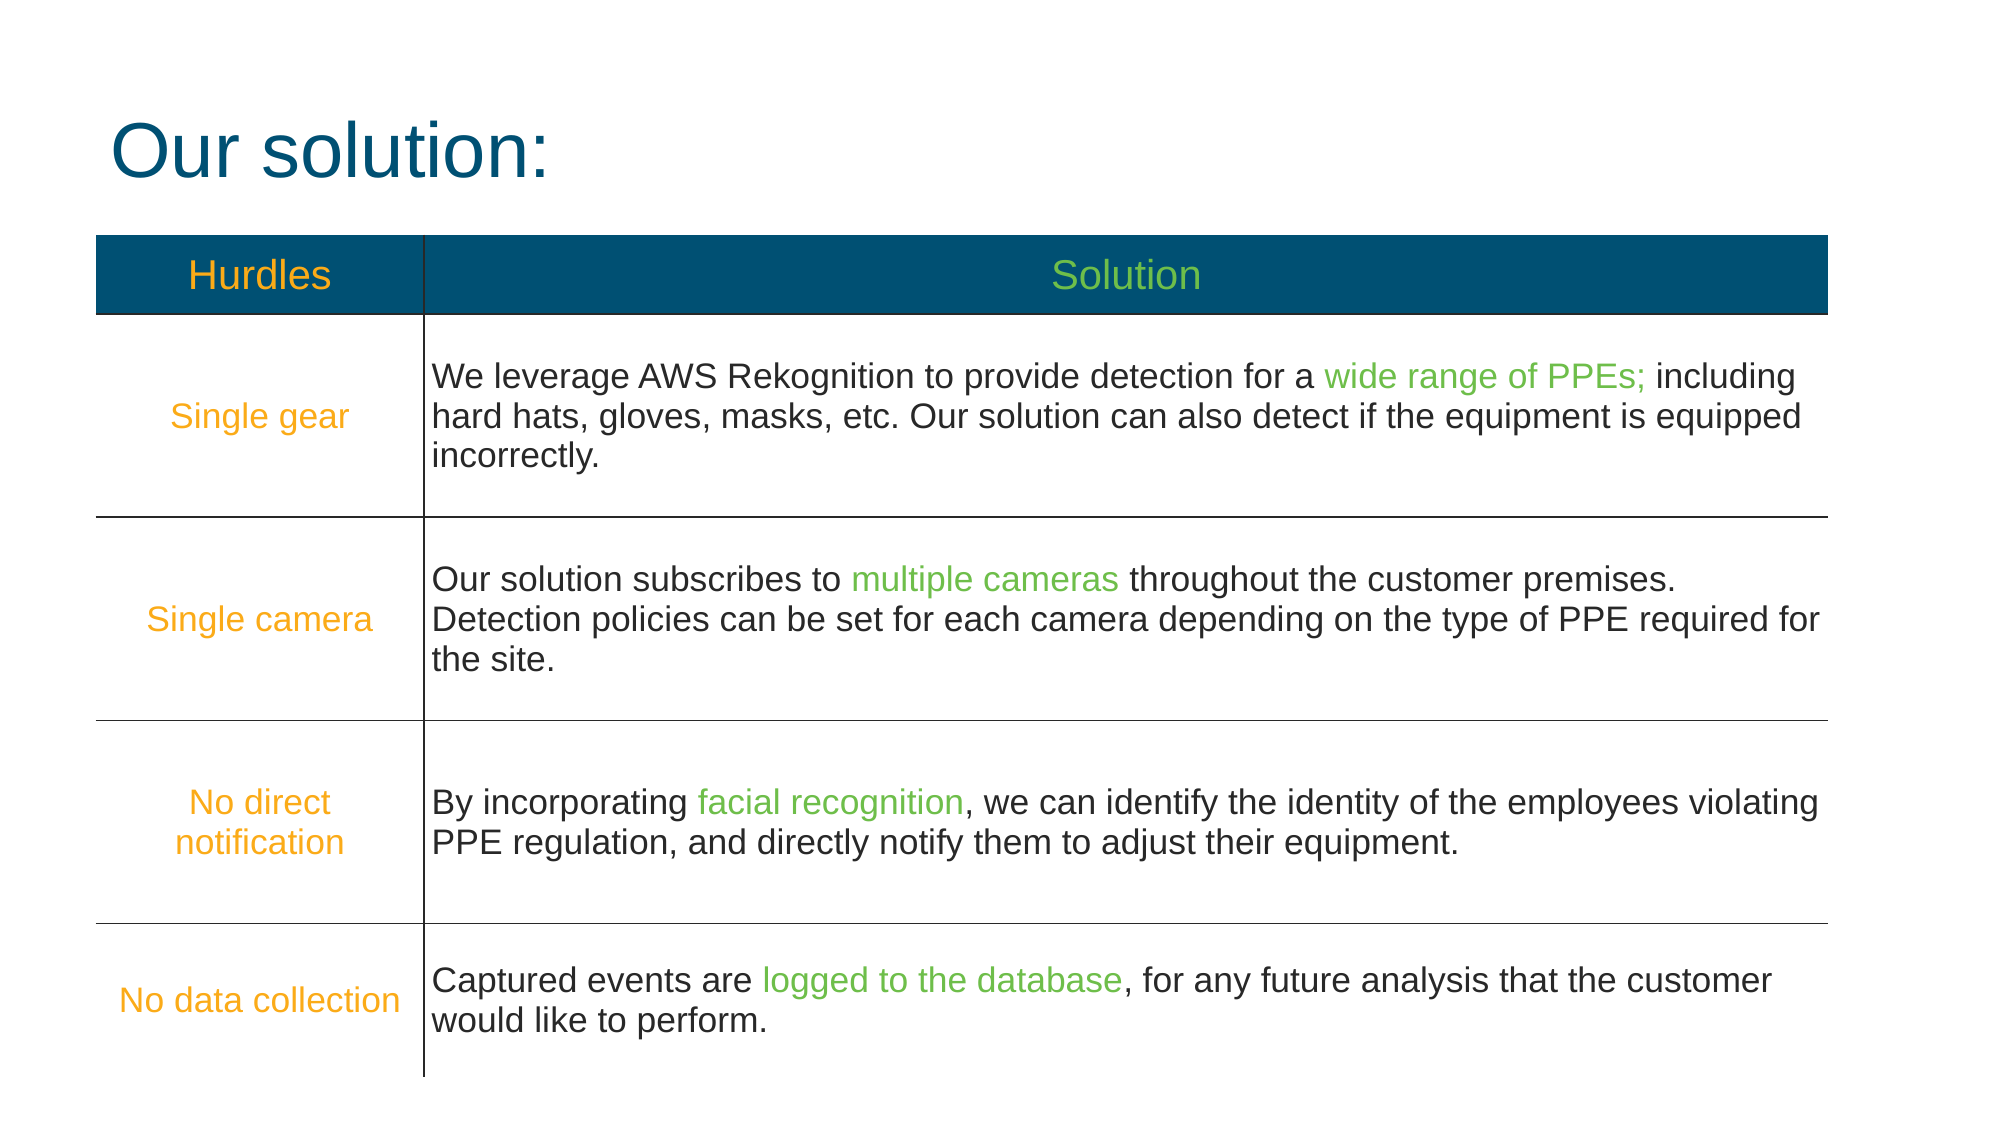

# Our solution:
| Hurdles | Solution |
| --- | --- |
| Single gear | We leverage AWS Rekognition to provide detection for a wide range of PPEs; including hard hats, gloves, masks, etc. Our solution can also detect if the equipment is equipped incorrectly. |
| Single camera | Our solution subscribes to multiple cameras throughout the customer premises. Detection policies can be set for each camera depending on the type of PPE required for the site. |
| No direct notification | By incorporating facial recognition, we can identify the identity of the employees violating PPE regulation, and directly notify them to adjust their equipment. |
| No data collection | Captured events are logged to the database, for any future analysis that the customer would like to perform. |